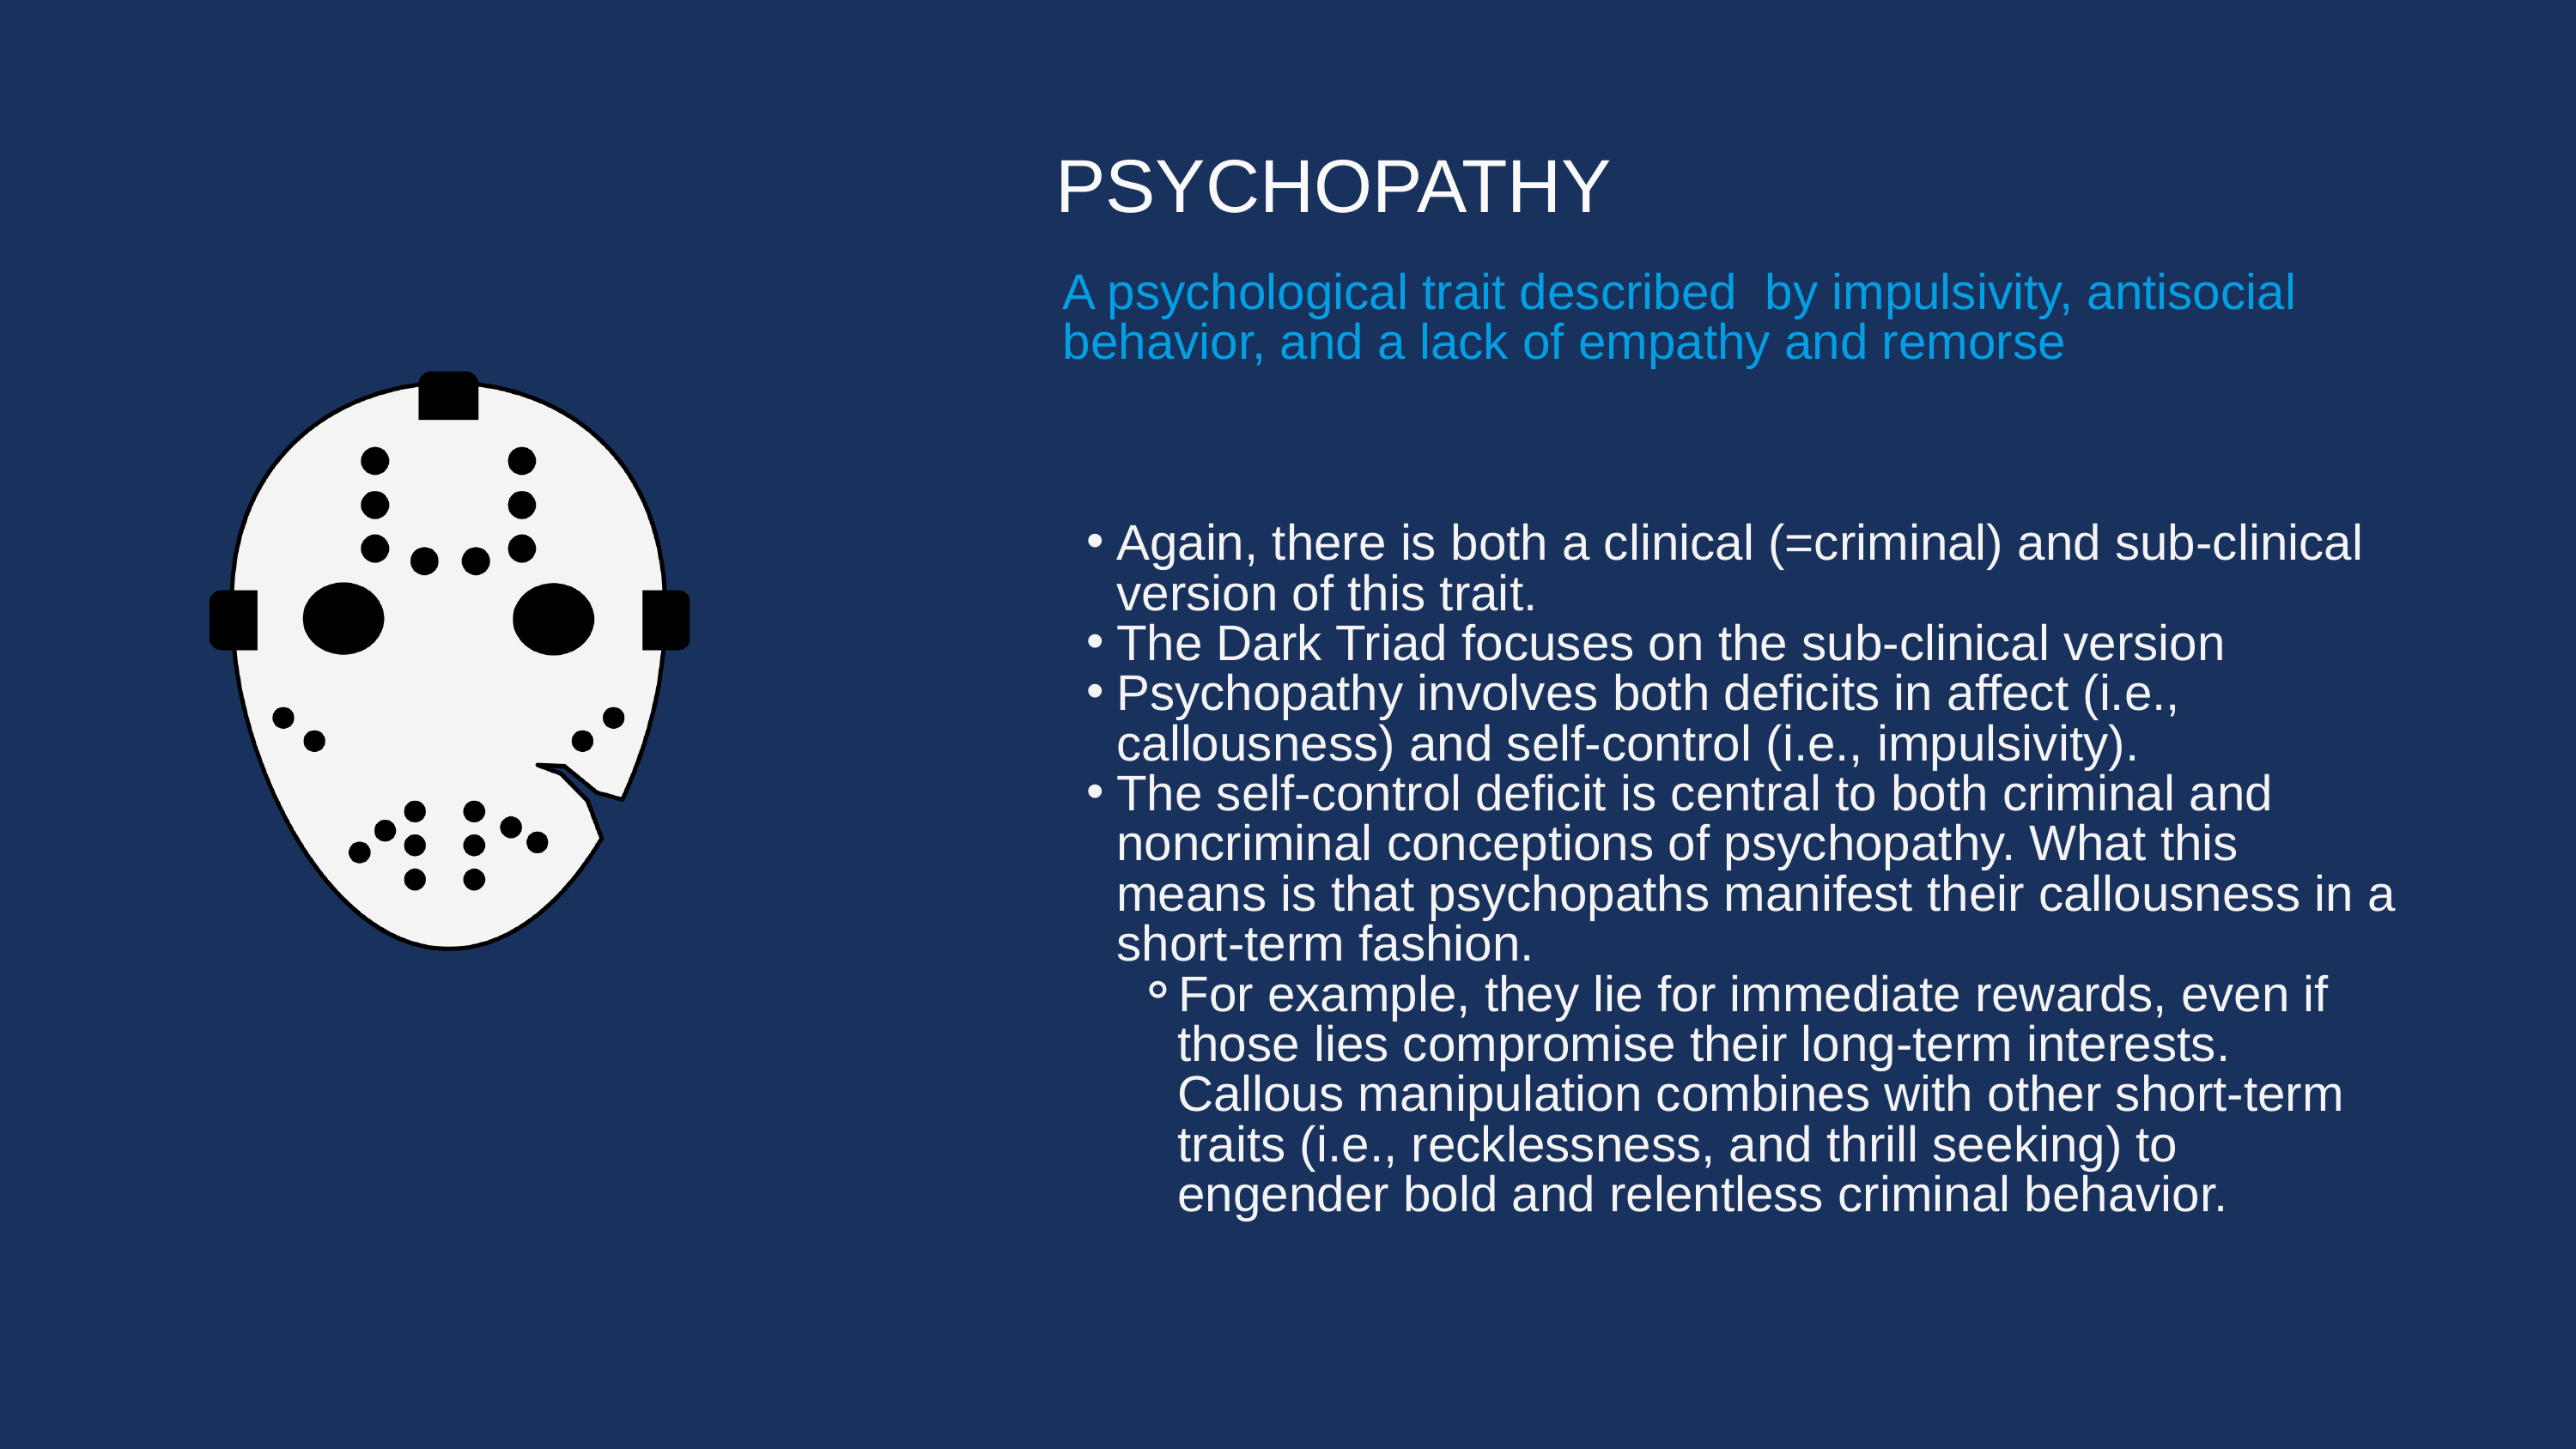

PSYCHOPATHY
A psychological trait described  by impulsivity, antisocial behavior, and a lack of empathy and remorse

Again, there is both a clinical (=criminal) and sub-clinical version of this trait.
The Dark Triad focuses on the sub-clinical version
Psychopathy involves both deficits in affect (i.e., callousness) and self-control (i.e., impulsivity).
The self-control deficit is central to both criminal and noncriminal conceptions of psychopathy. What this means is that psychopaths manifest their callousness in a short-term fashion.
For example, they lie for immediate rewards, even if those lies compromise their long-term interests. Callous manipulation combines with other short-term traits (i.e., recklessness, and thrill seeking) to engender bold and relentless criminal behavior.